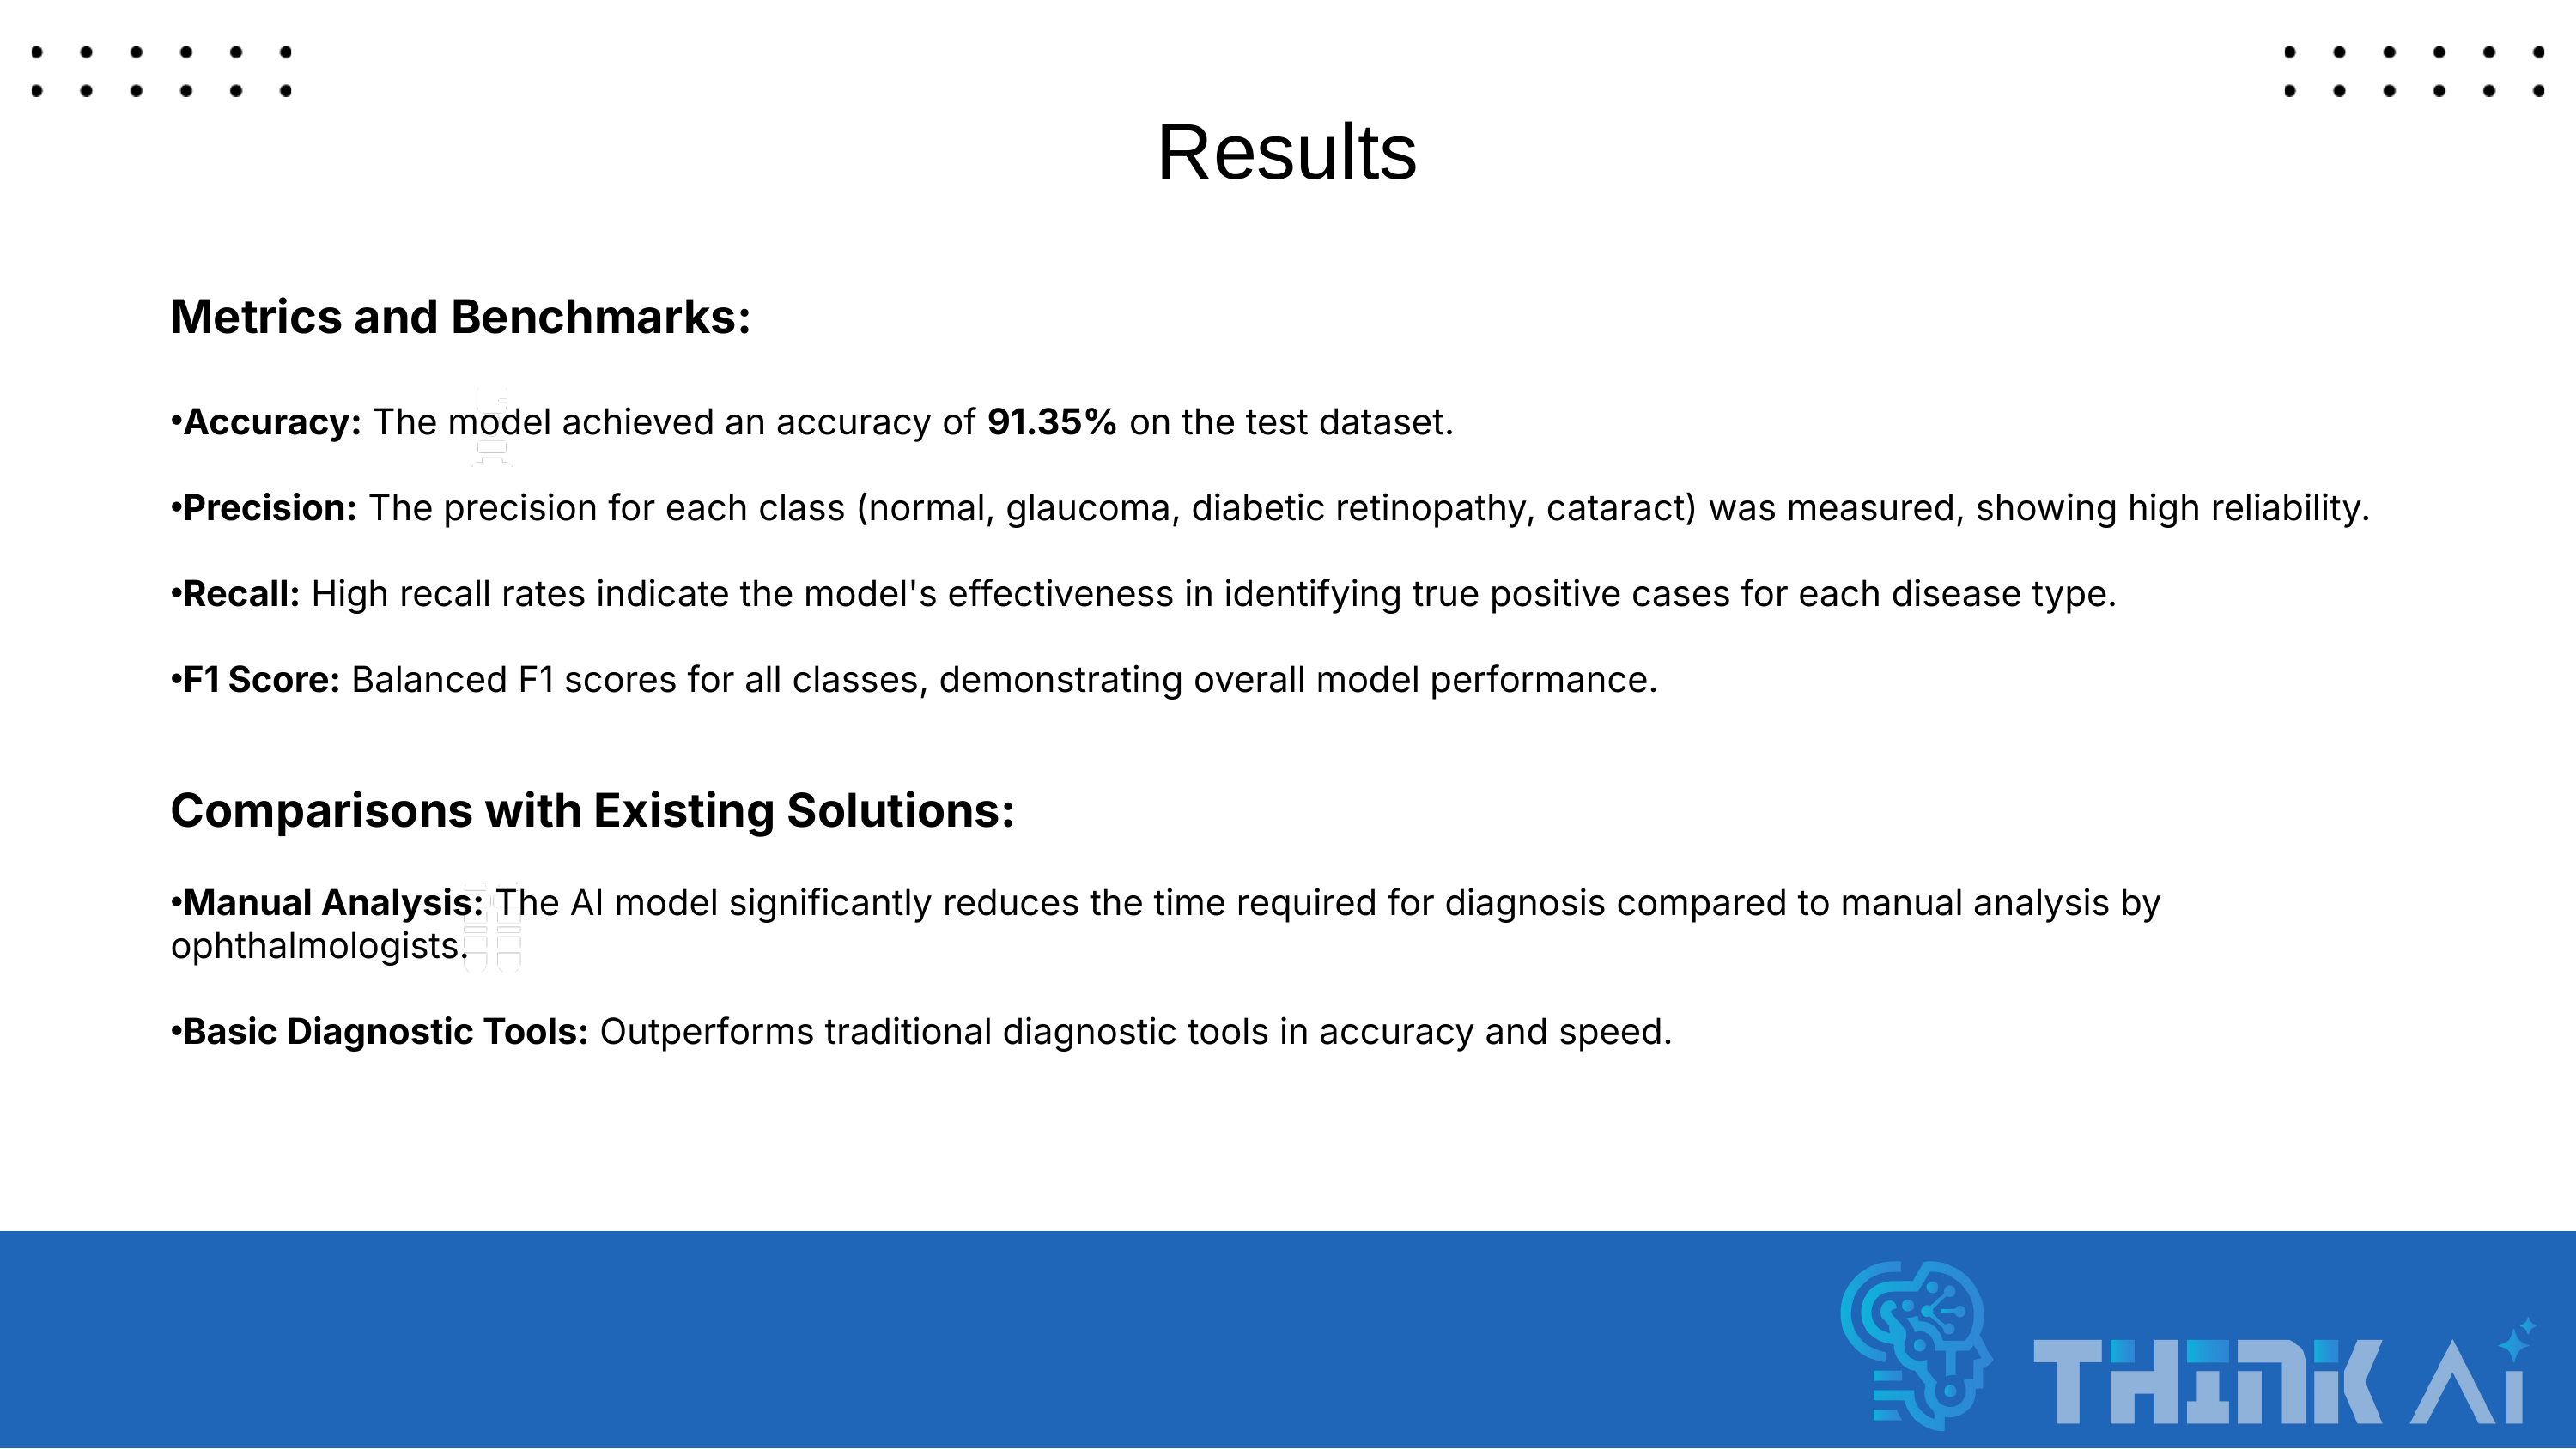

# Results
Metrics and Benchmarks:

Accuracy: The model achieved an accuracy of 91.35% on the test dataset.

Precision: The precision for each class (normal, glaucoma, diabetic retinopathy, cataract) was measured, showing high reliability.

Recall: High recall rates indicate the model's effectiveness in identifying true positive cases for each disease type.

F1 Score: Balanced F1 scores for all classes, demonstrating overall model performance.

Comparisons with Existing Solutions:

Manual Analysis: The AI model significantly reduces the time required for diagnosis compared to manual analysis by ophthalmologists.

Basic Diagnostic Tools: Outperforms traditional diagnostic tools in accuracy and speed.